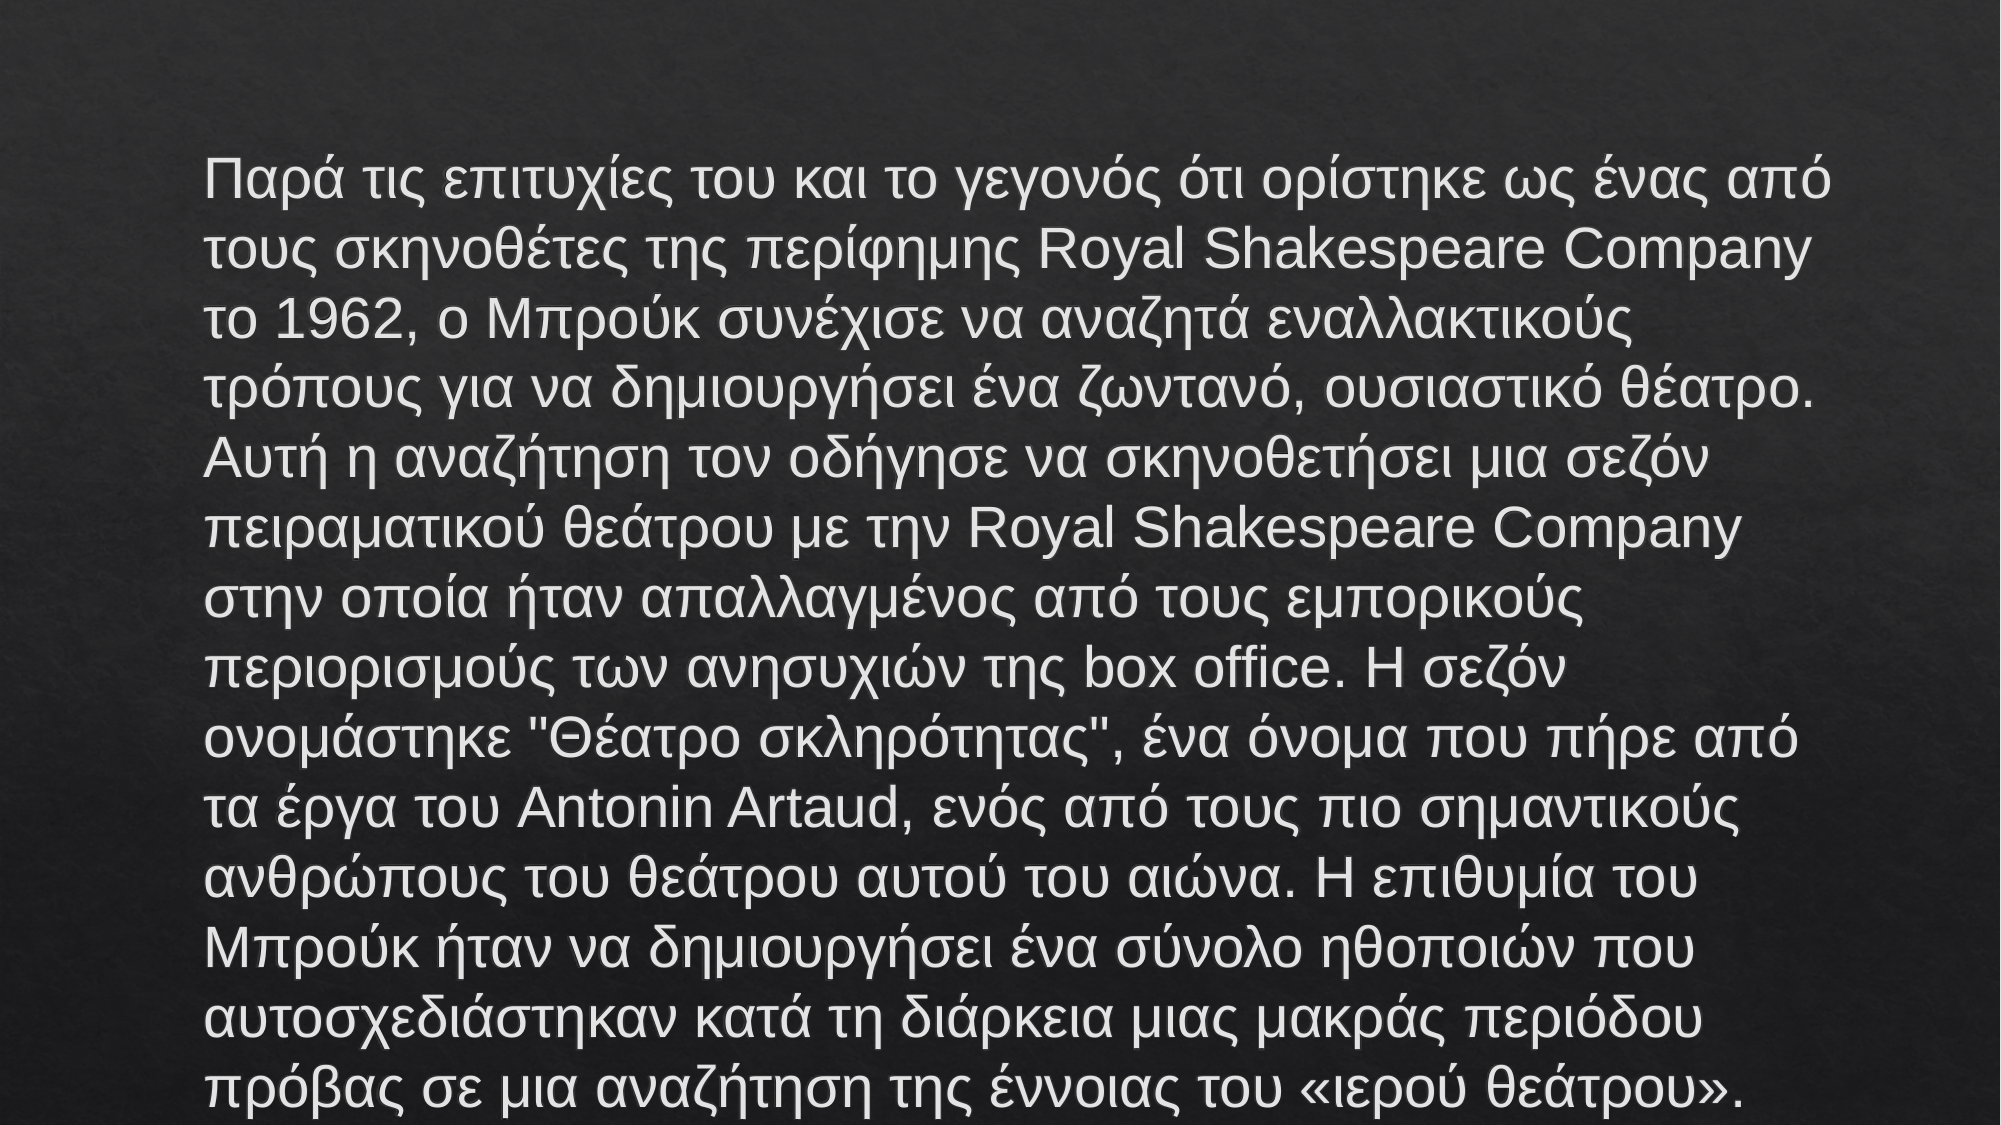

Παρά τις επιτυχίες του και το γεγονός ότι ορίστηκε ως ένας από τους σκηνοθέτες της περίφημης Royal Shakespeare Company το 1962, ο Μπρούκ συνέχισε να αναζητά εναλλακτικούς τρόπους για να δημιουργήσει ένα ζωντανό, ουσιαστικό θέατρο. Αυτή η αναζήτηση τον οδήγησε να σκηνοθετήσει μια σεζόν πειραματικού θεάτρου με την Royal Shakespeare Company στην οποία ήταν απαλλαγμένος από τους εμπορικούς περιορισμούς των ανησυχιών της box office. Η σεζόν ονομάστηκε "Θέατρο σκληρότητας", ένα όνομα που πήρε από τα έργα του Antonin Artaud, ενός από τους πιο σημαντικούς ανθρώπους του θεάτρου αυτού του αιώνα. Η επιθυμία του Μπρούκ ήταν να δημιουργήσει ένα σύνολο ηθοποιών που αυτοσχεδιάστηκαν κατά τη διάρκεια μιας μακράς περιόδου πρόβας σε μια αναζήτηση της έννοιας του «ιερού θεάτρου».